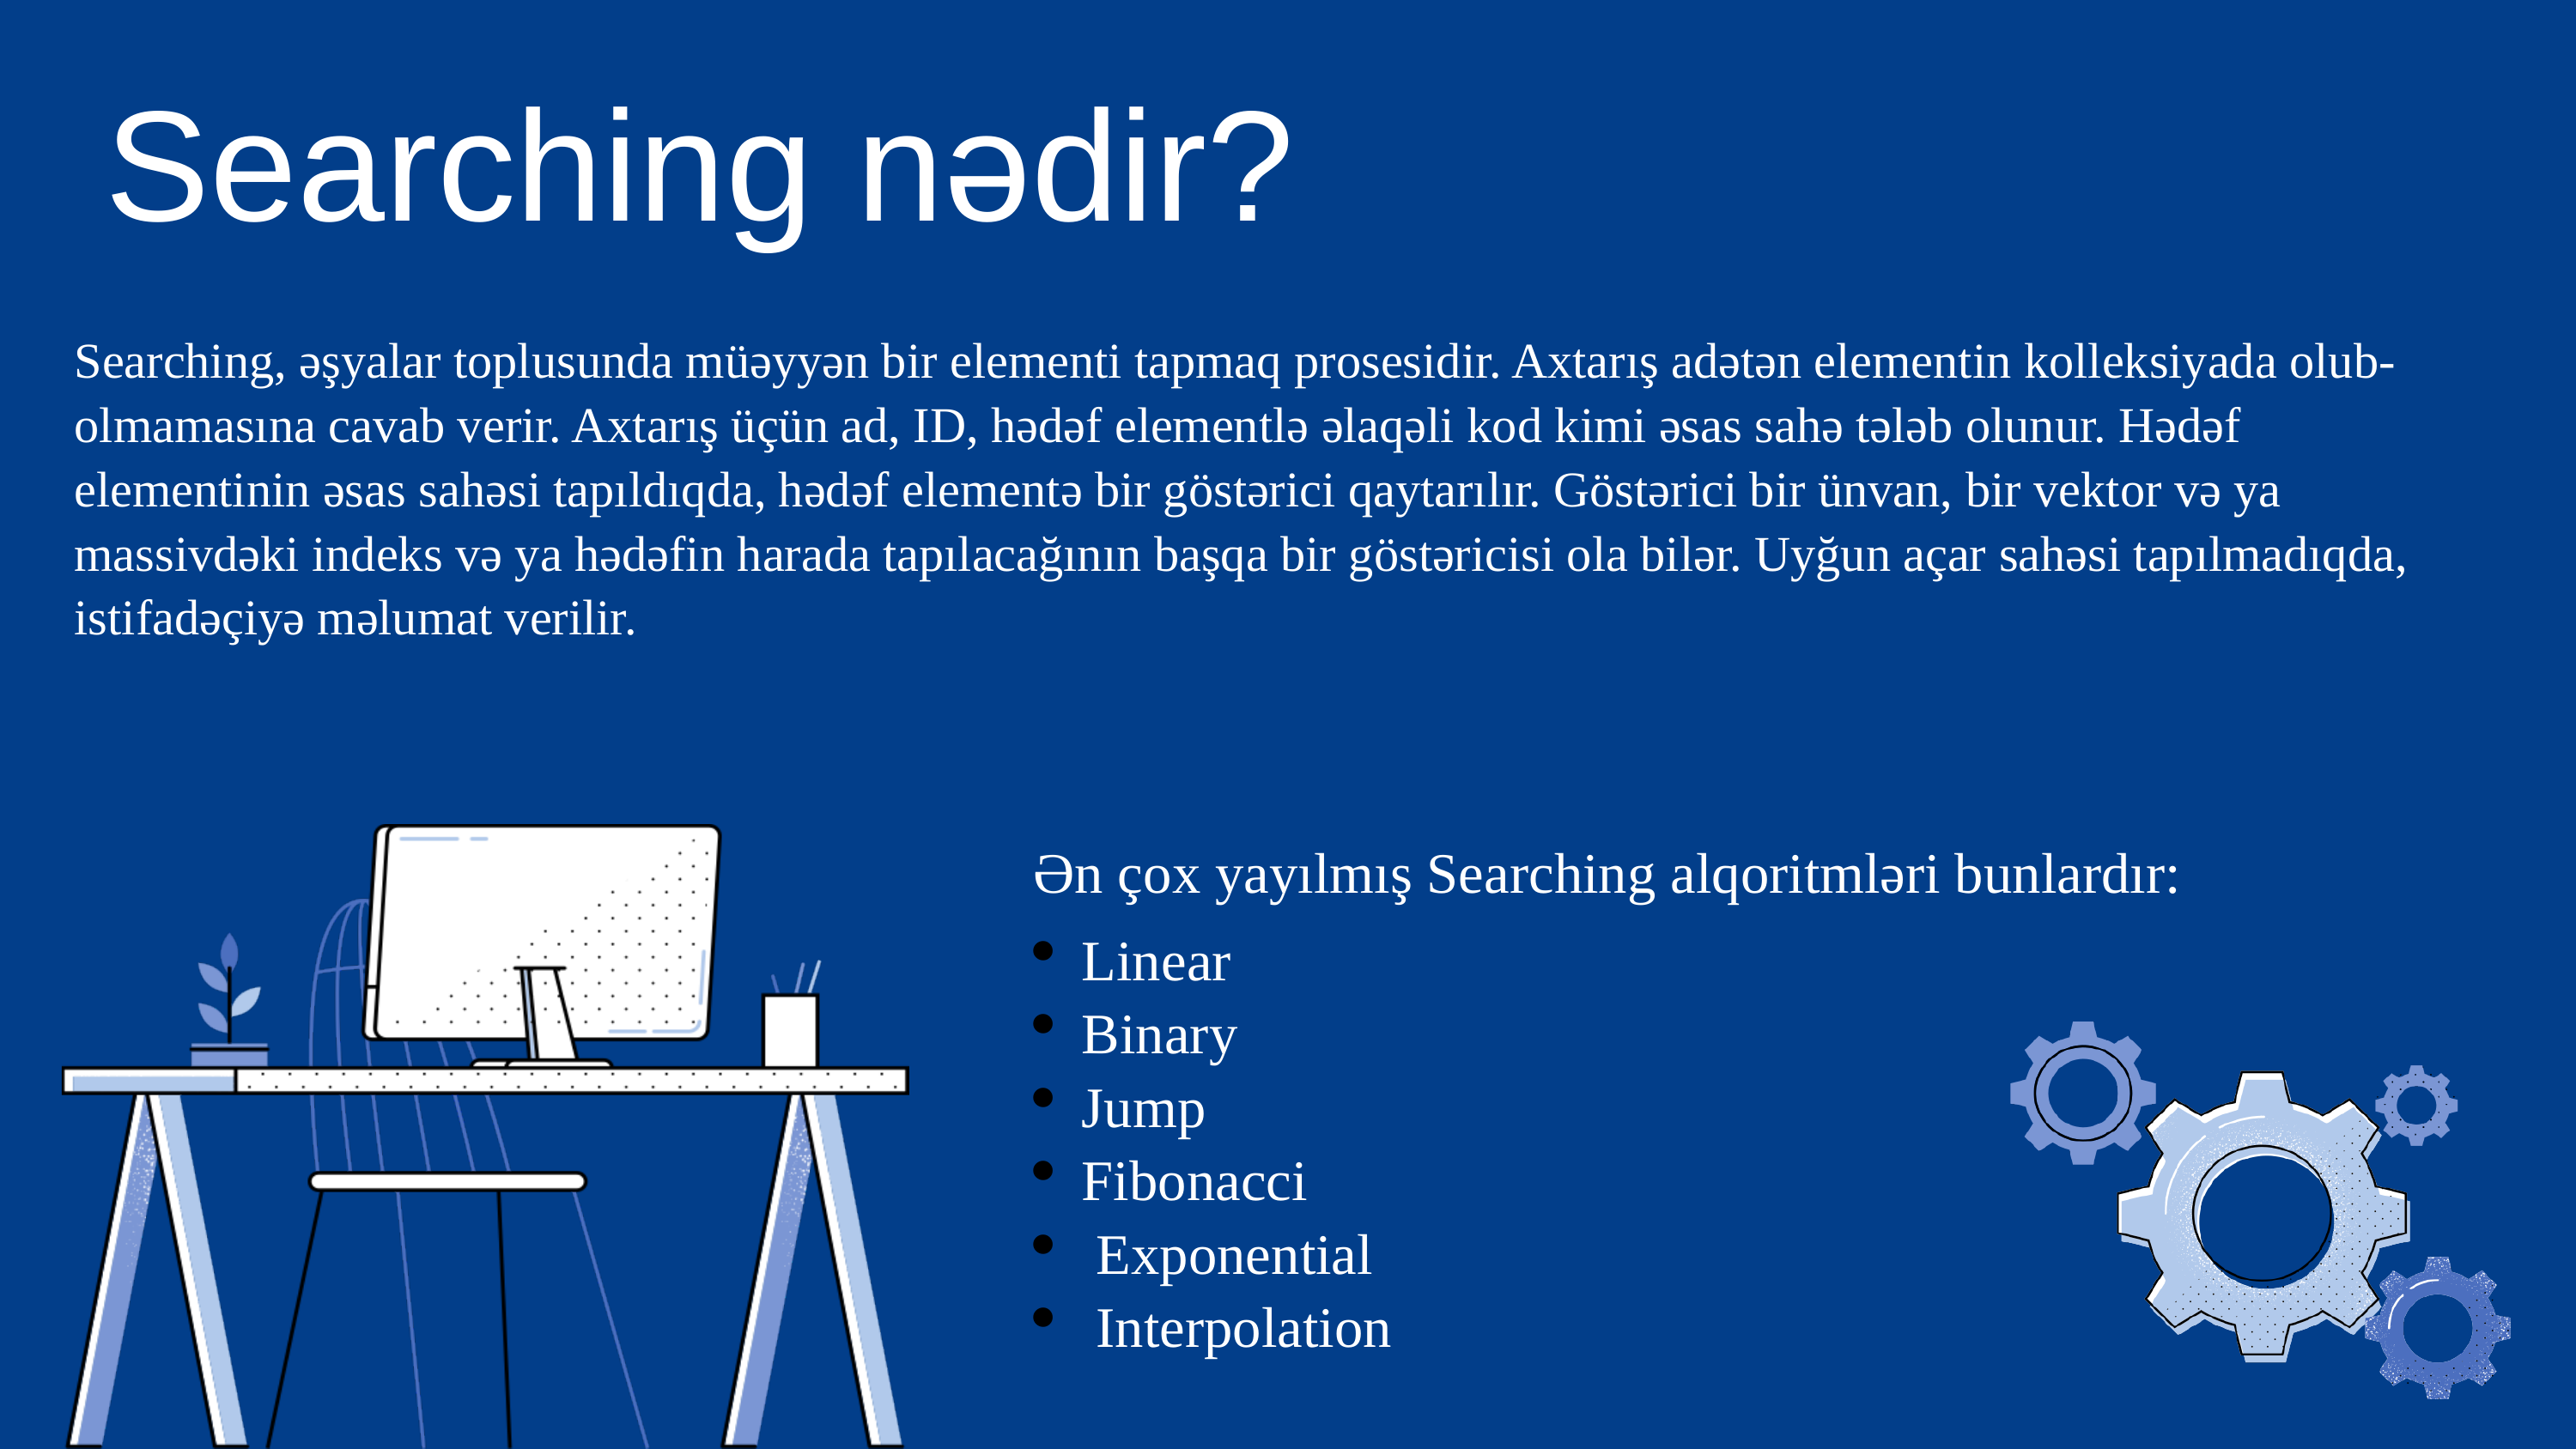

Searching nədir?
Searching, əşyalar toplusunda müəyyən bir elementi tapmaq prosesidir. Axtarış adətən elementin kolleksiyada olub-olmamasına cavab verir. Axtarış üçün ad, ID, hədəf elementlə əlaqəli kod kimi əsas sahə tələb olunur. Hədəf elementinin əsas sahəsi tapıldıqda, hədəf elementə bir göstərici qaytarılır. Göstərici bir ünvan, bir vektor və ya massivdəki indeks və ya hədəfin harada tapılacağının başqa bir göstəricisi ola bilər. Uyğun açar sahəsi tapılmadıqda, istifadəçiyə məlumat verilir.

Ən çox yayılmış Searching alqoritmləri bunlardır:
Linear
Binary
Jump
Fibonacci
 Exponential
 Interpolation